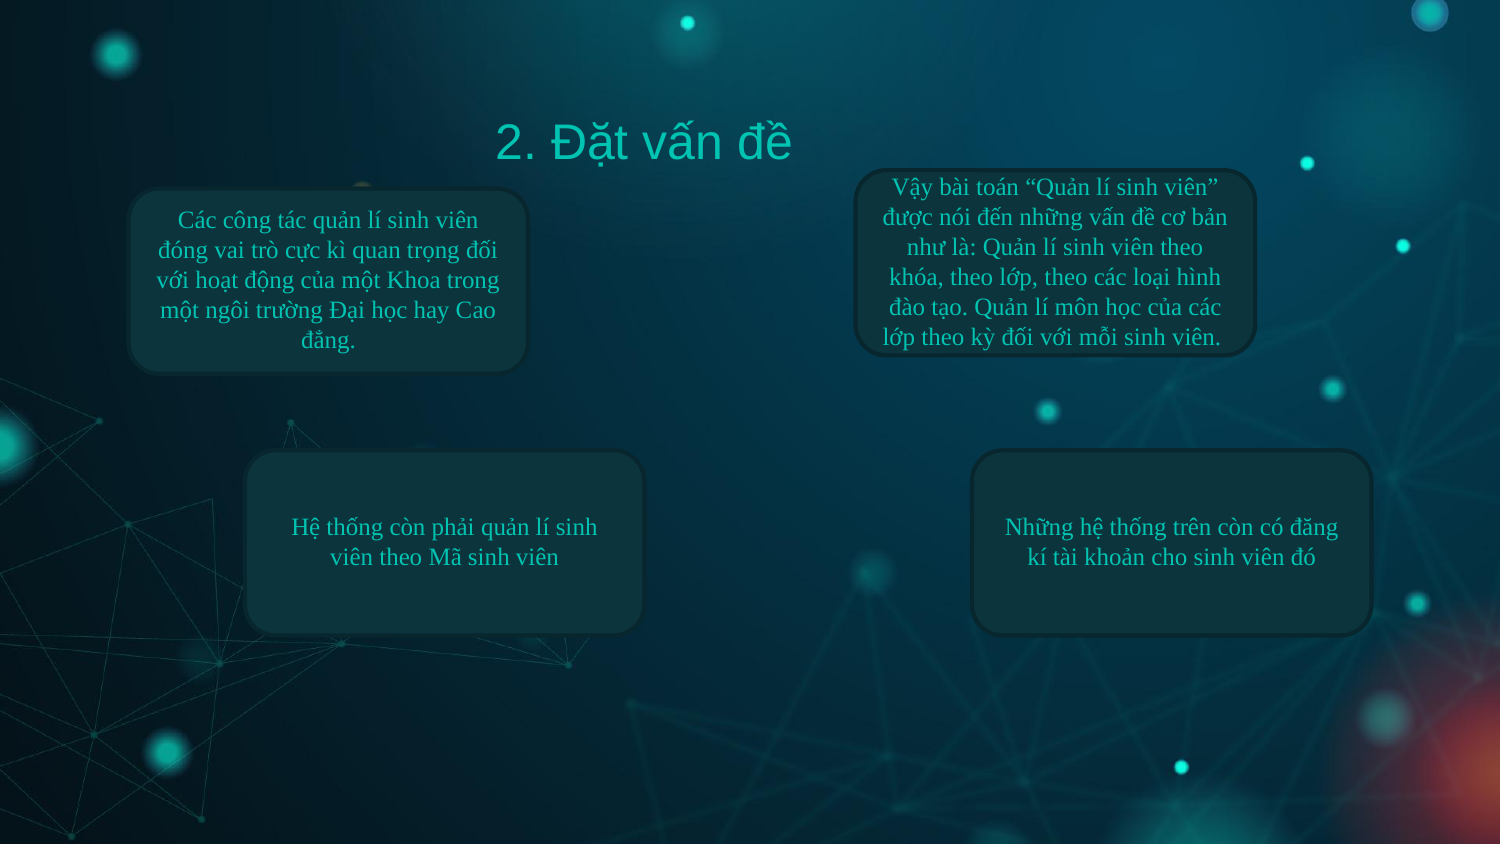

2. Đặt vấn đề

Vậy bài toán “Quản lí sinh viên” được nói đến những vấn đề cơ bản như là: Quản lí sinh viên theo khóa, theo lớp, theo các loại hình đào tạo. Quản lí môn học của các lớp theo kỳ đối với mỗi sinh viên.

Các công tác quản lí sinh viên đóng vai trò cực kì quan trọng đối với hoạt động của một Khoa trong một ngôi trường Đại học hay Cao đẳng.

Hệ thống còn phải quản lí sinh viên theo Mã sinh viên

Những hệ thống trên còn có đăng kí tài khoản cho sinh viên đó